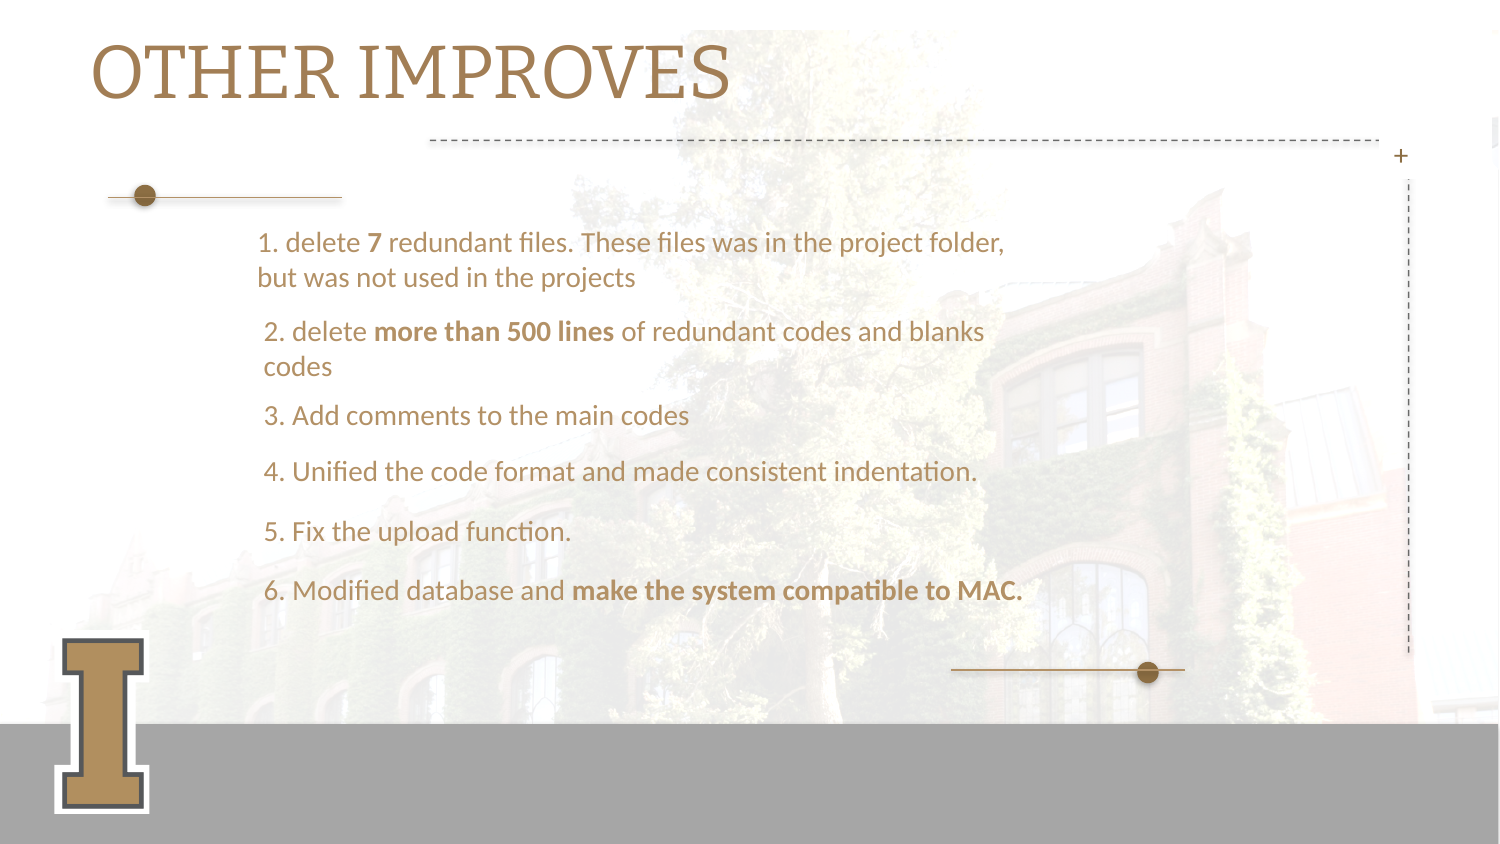

# OTHER IMPROVES

1. delete 7 redundant files. These files was in the project folder, but was not used in the projects
2. delete more than 500 lines of redundant codes and blanks codes
3. Add comments to the main codes
4. Unified the code format and made consistent indentation.
5. Fix the upload function.
6. Modified database and make the system compatible to MAC.